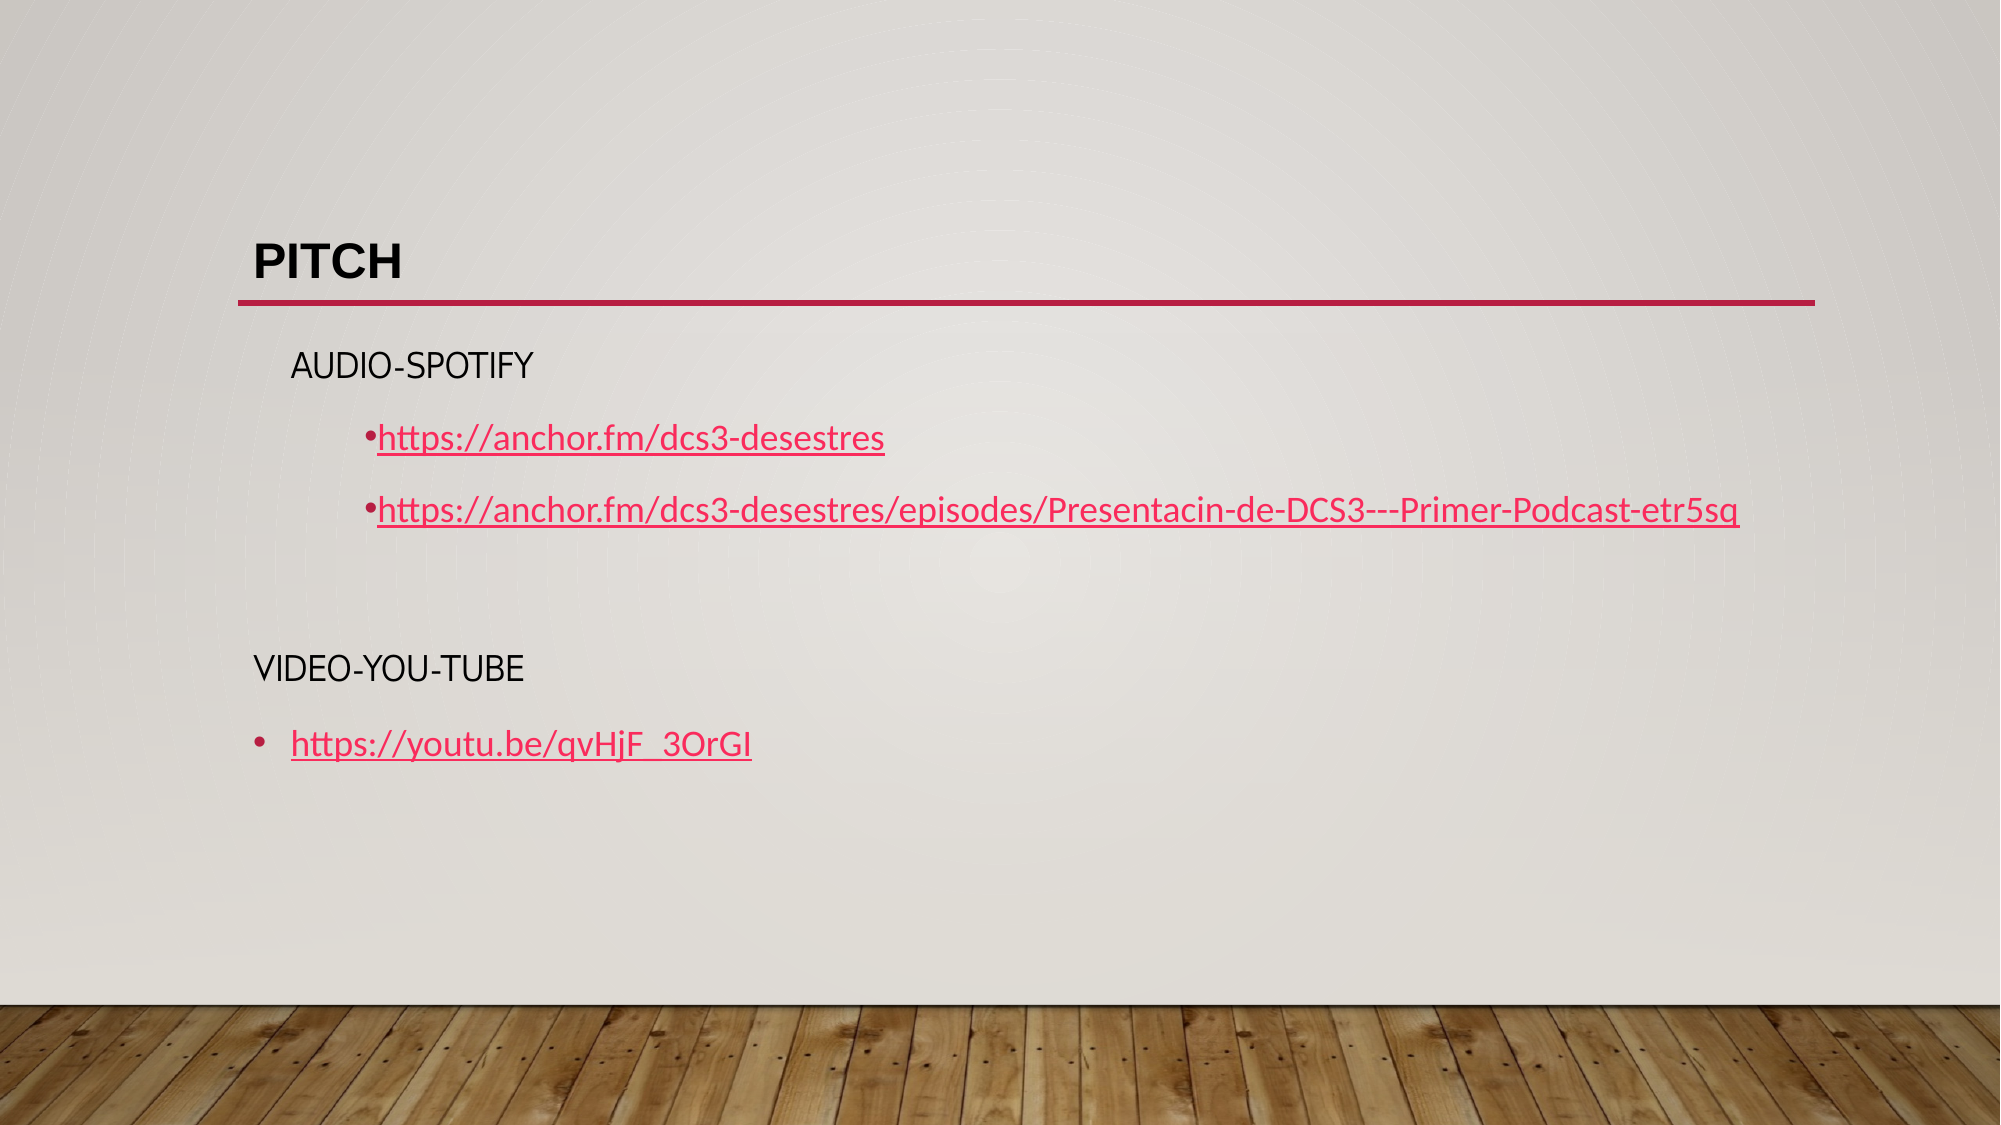

# PITCH
AUDIO-SPOTIFY
https://anchor.fm/dcs3-desestres
https://anchor.fm/dcs3-desestres/episodes/Presentacin-de-DCS3---Primer-Podcast-etr5sq

VIDEO-YOU-TUBE
https://youtu.be/qvHjF_3OrGI